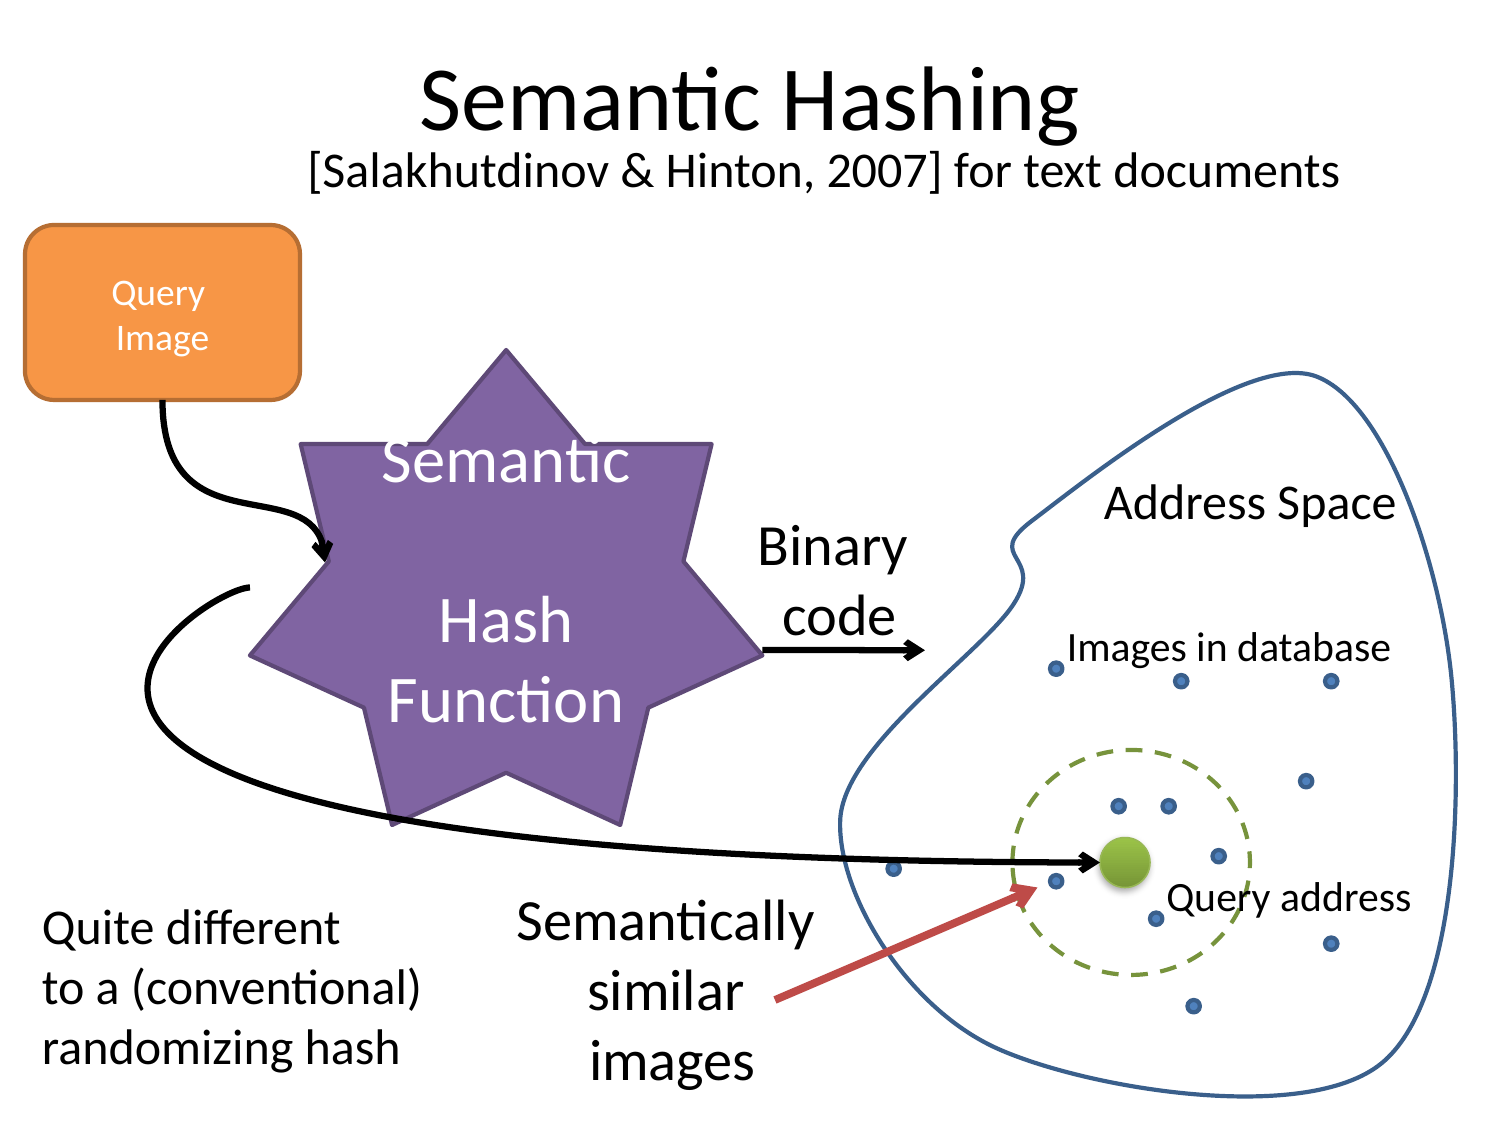

# Semantic Hashing
[Salakhutdinov & Hinton, 2007] for text documents
Query
Image
Semantic
Hash
Function

Address Space
Binary
code
Images in database

Query address
Semantically
similar
images

Quite different
to a (conventional)
randomizing hash